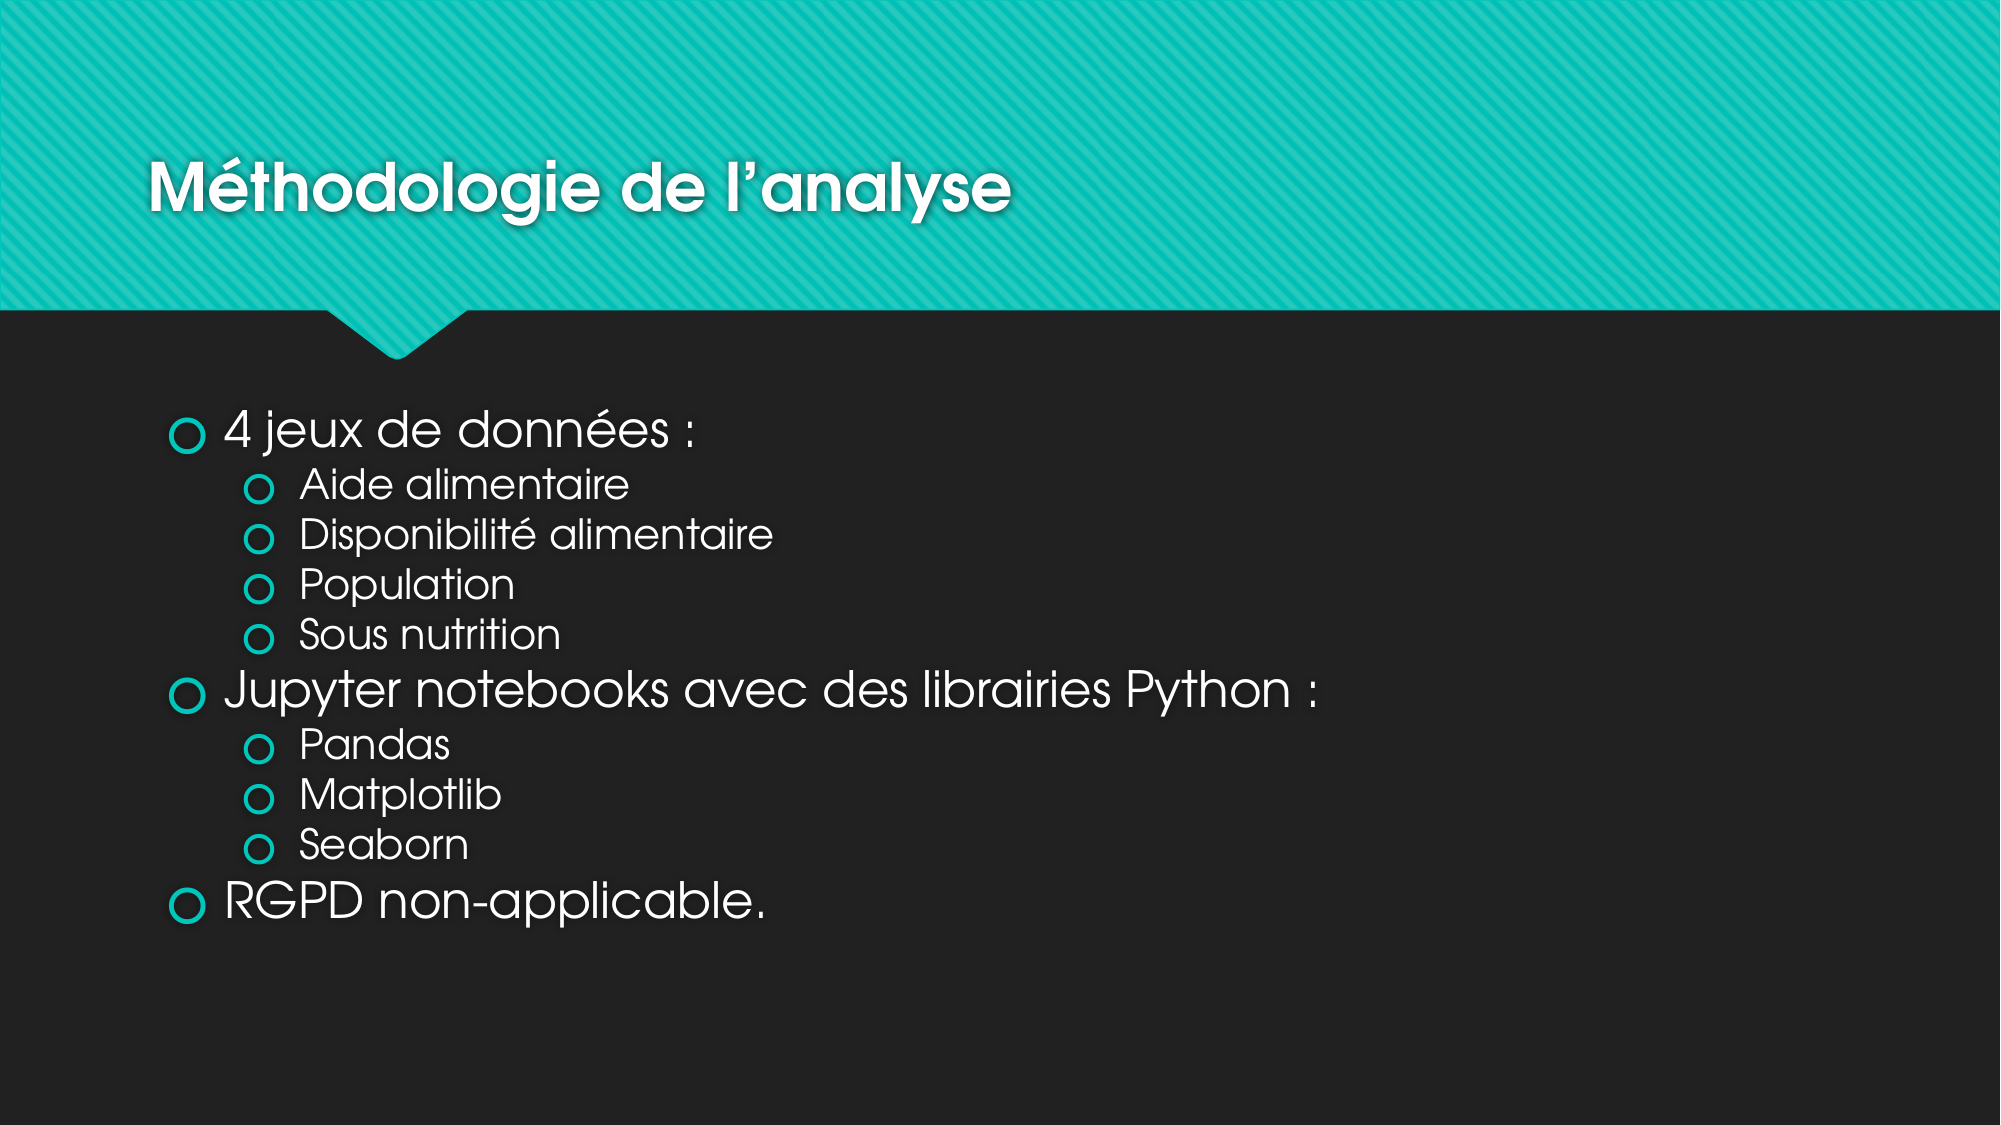

# Méthodologie de l’analyse
4 jeux de données :
Aide alimentaire
Disponibilité alimentaire
Population
Sous nutrition
Jupyter notebooks avec des librairies Python :
Pandas
Matplotlib
Seaborn
RGPD non-applicable.